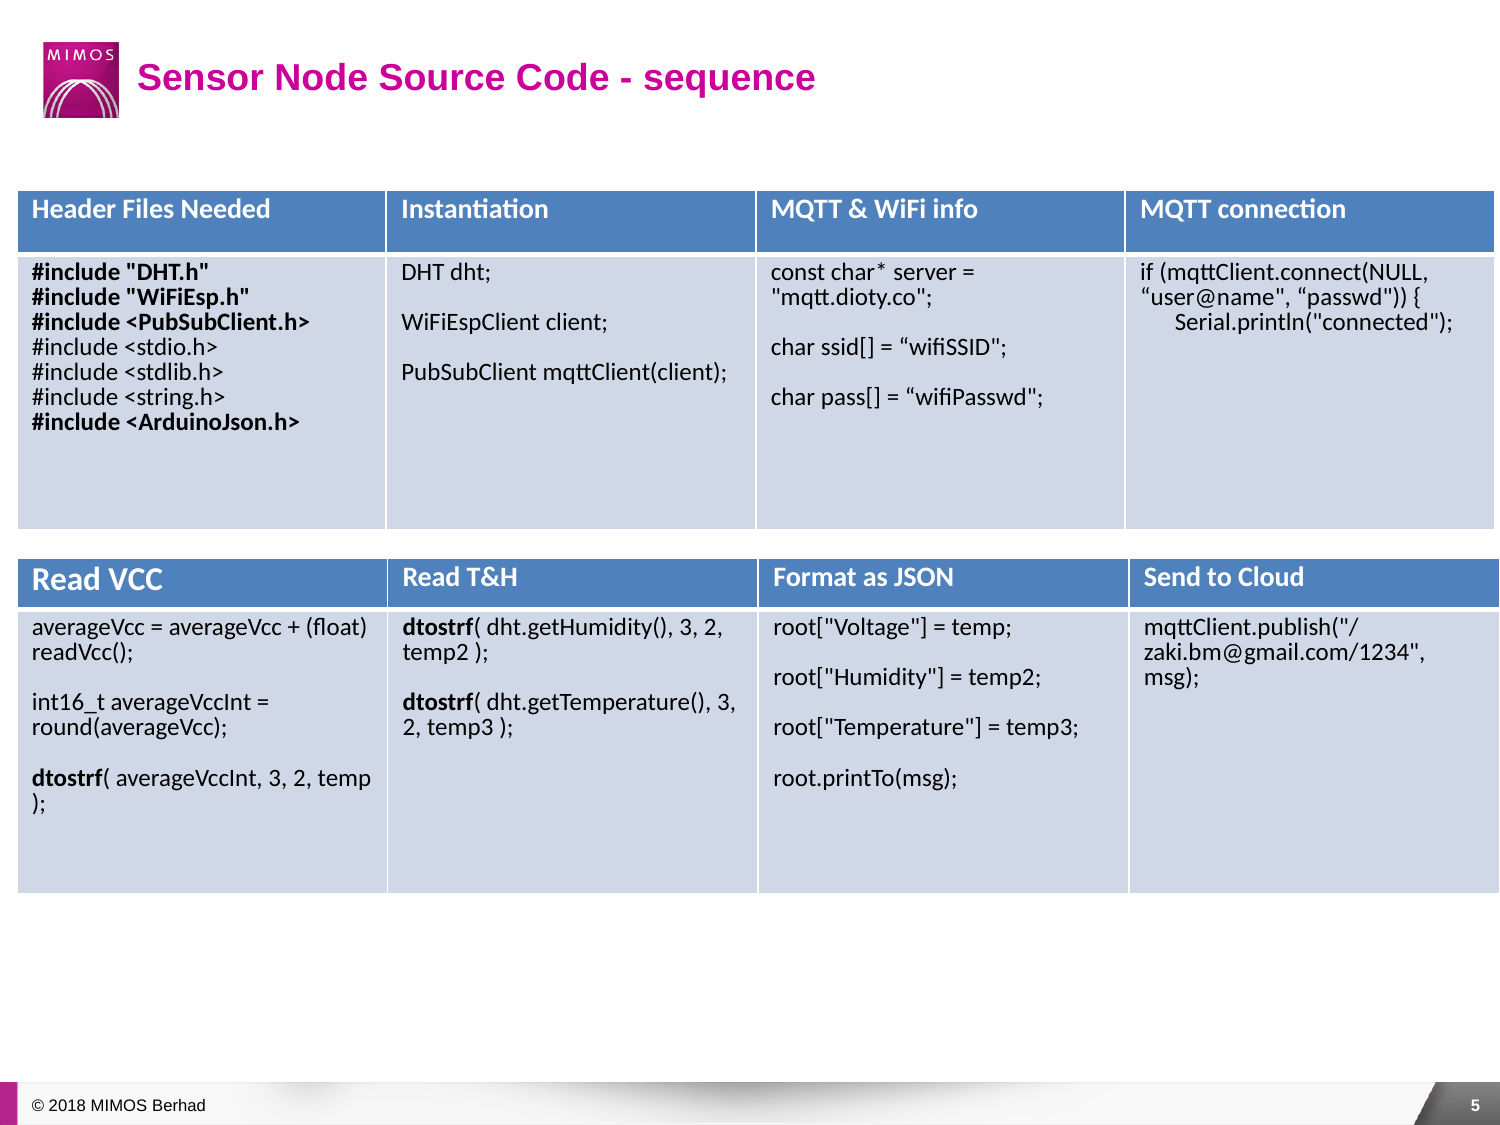

# Sensor Node Source Code - sequence
| Header Files Needed | Instantiation | MQTT & WiFi info | MQTT connection |
| --- | --- | --- | --- |
| #include "DHT.h" #include "WiFiEsp.h" #include <PubSubClient.h> #include <stdio.h> #include <stdlib.h> #include <string.h> #include <ArduinoJson.h> | DHT dht; WiFiEspClient client; PubSubClient mqttClient(client); | const char\* server = "mqtt.dioty.co"; char ssid[] = “wifiSSID"; char pass[] = “wifiPasswd"; | if (mqttClient.connect(NULL, “user@name", “passwd")) { Serial.println("connected"); |
| Read VCC | Read T&H | Format as JSON | Send to Cloud |
| --- | --- | --- | --- |
| averageVcc = averageVcc + (float) readVcc(); int16\_t averageVccInt = round(averageVcc); dtostrf( averageVccInt, 3, 2, temp ); | dtostrf( dht.getHumidity(), 3, 2, temp2 ); dtostrf( dht.getTemperature(), 3, 2, temp3 ); | root["Voltage"] = temp; root["Humidity"] = temp2; root["Temperature"] = temp3; root.printTo(msg); | mqttClient.publish("/zaki.bm@gmail.com/1234", msg); |
© 2018 MIMOS Berhad
5